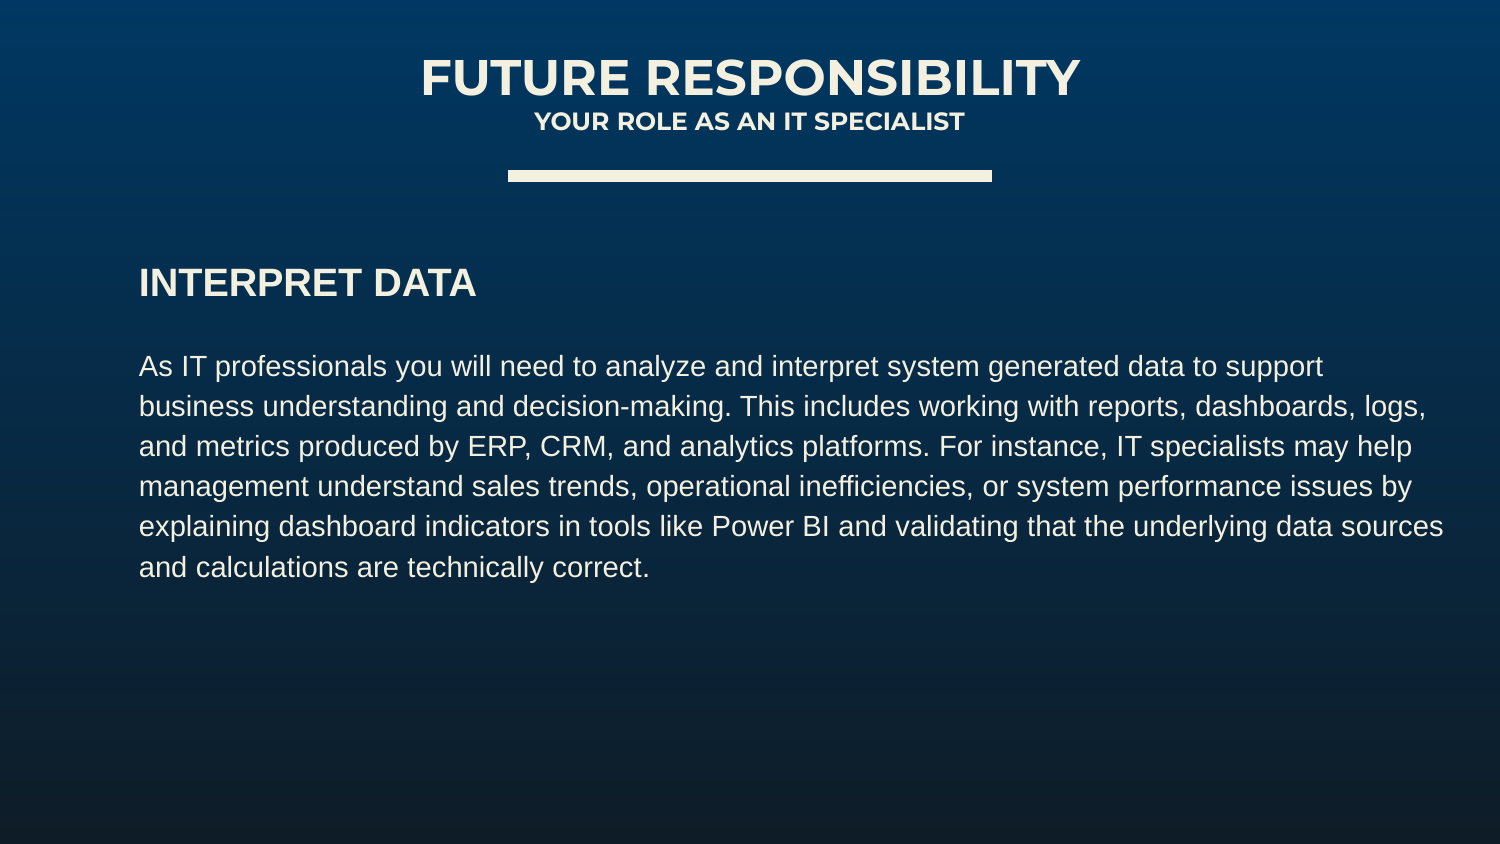

FUTURE RESPONSIBILITY
YOUR ROLE AS AN IT SPECIALIST

INTERPRET DATA

As IT professionals you will need to analyze and interpret system generated data to support business understanding and decision-making. This includes working with reports, dashboards, logs, and metrics produced by ERP, CRM, and analytics platforms. For instance, IT specialists may help management understand sales trends, operational inefficiencies, or system performance issues by explaining dashboard indicators in tools like Power BI and validating that the underlying data sources and calculations are technically correct.